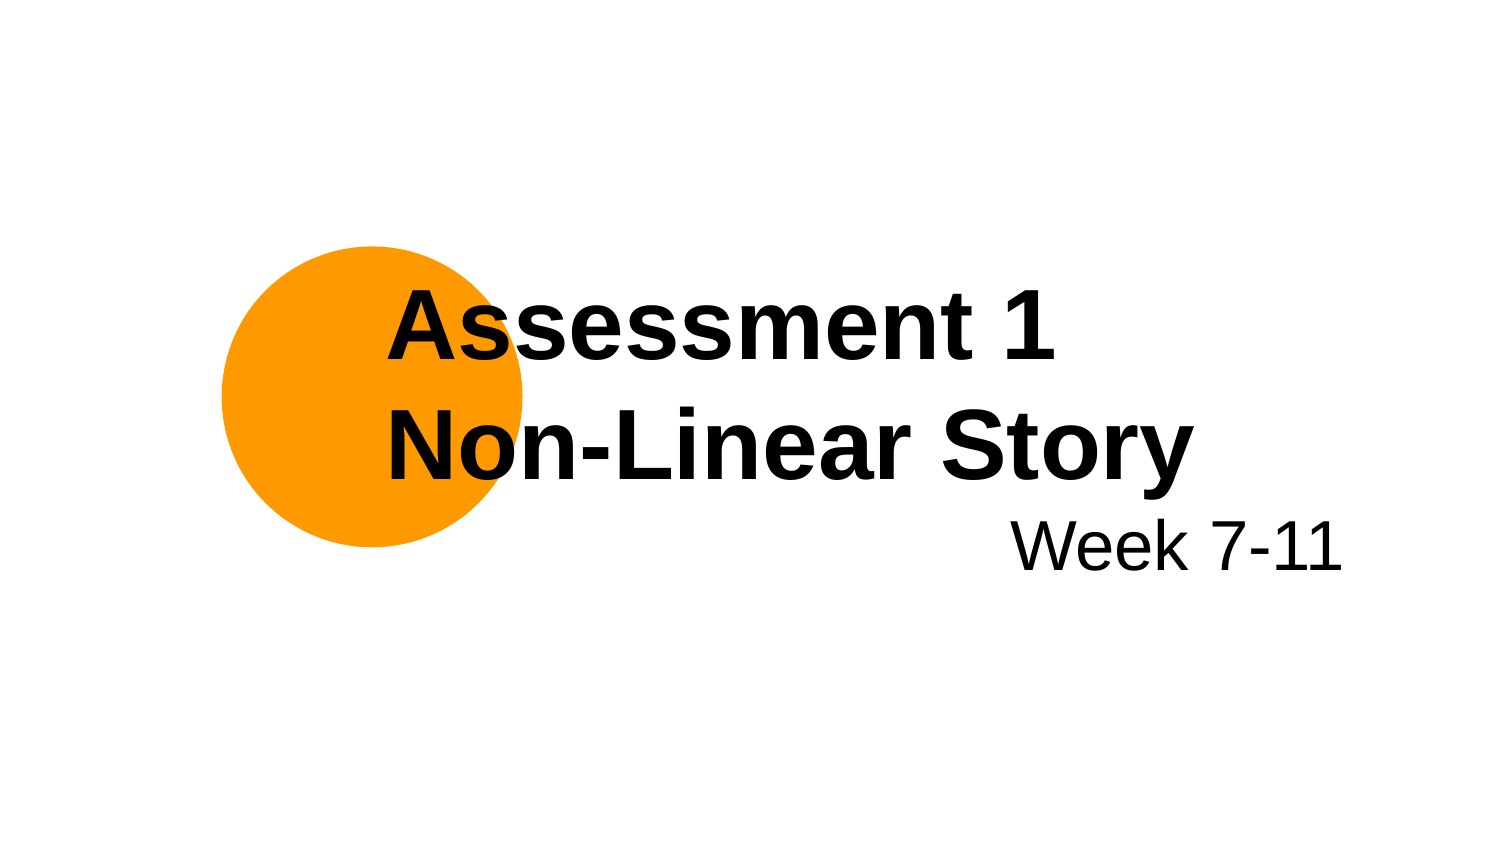

# Assessment 1
Non-Linear Story
Week 7-11